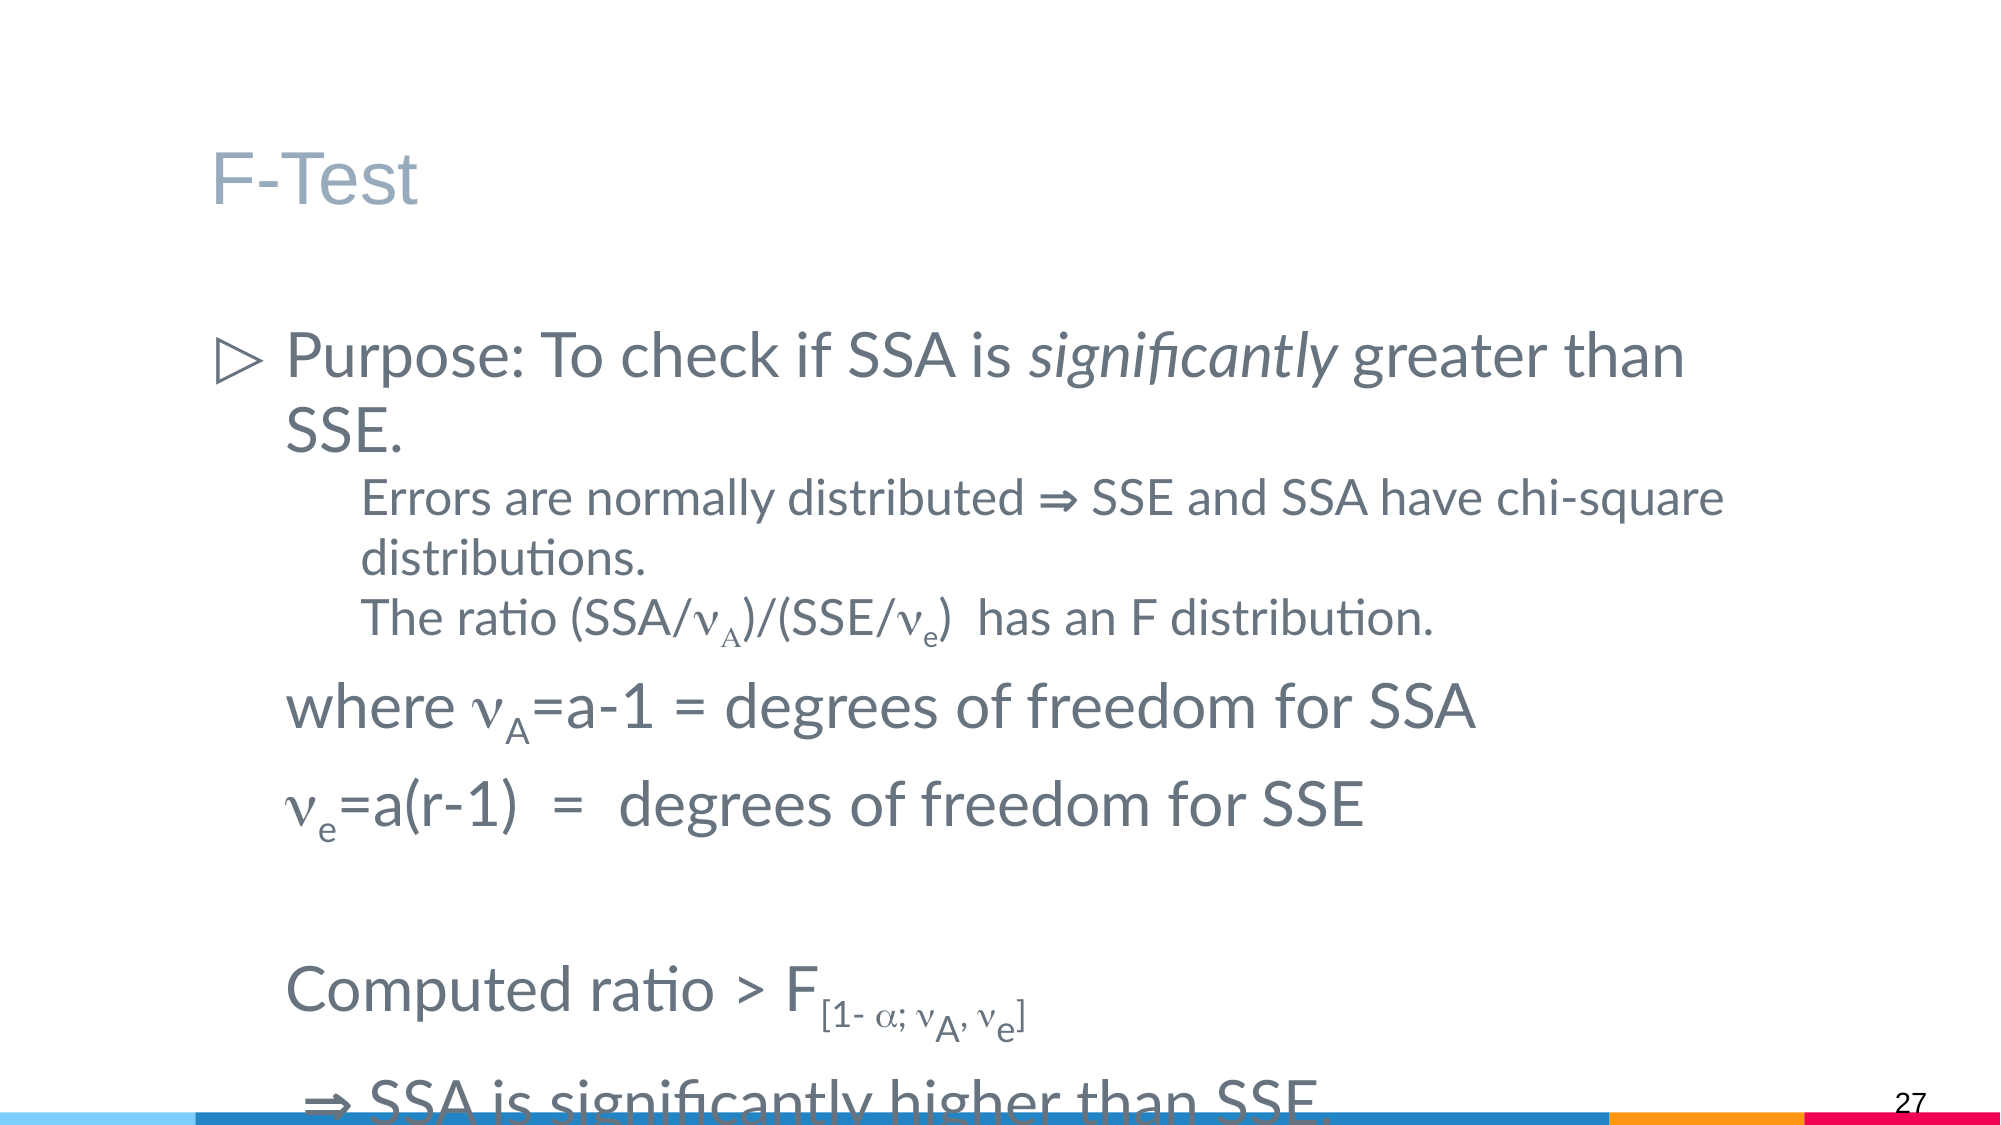

# F-Test
Purpose: To check if SSA is significantly greater than SSE.
	Errors are normally distributed ⇒ SSE and SSA have chi-square distributions.
	The ratio (SSA/νΑ)/(SSE/νe)  has an F distribution.
	where νA=a-1 = degrees of freedom for SSA
	νe=a(r-1)  =  degrees of freedom for SSE

	Computed ratio > F[1- α; νA, νe]
	 ⇒ SSA is significantly higher than SSE.
	SSA/νA is called mean square of A or (MSA).
	Similary, MSE=SSE/νe